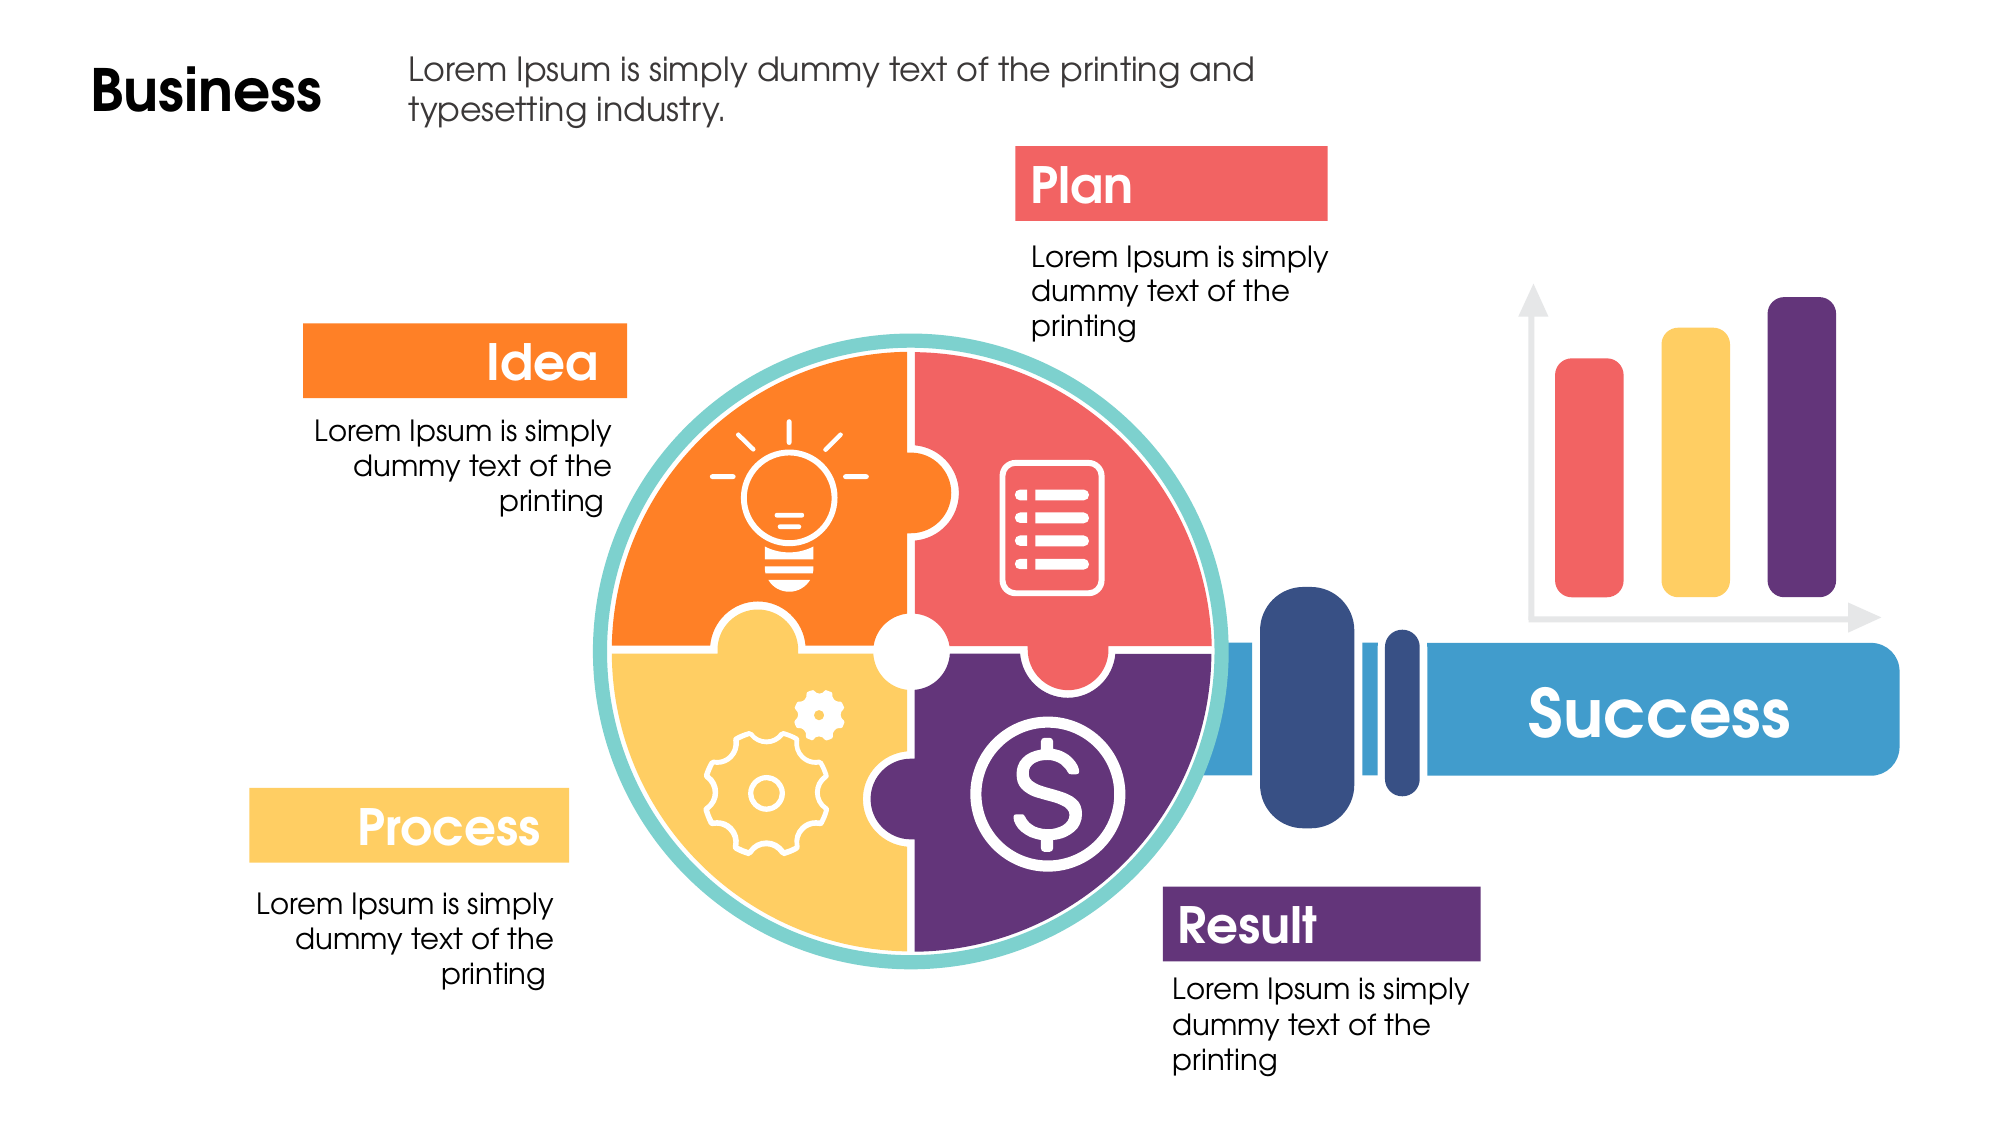

Lorem Ipsum is simply dummy text of the printing and typesetting industry.
Business
Plan
Lorem Ipsum is simply dummy text of the printing

Idea

Lorem Ipsum is simply dummy text of the printing

Success

Process
Lorem Ipsum is simply dummy text of the printing
Result
Lorem Ipsum is simply dummy text of the printing